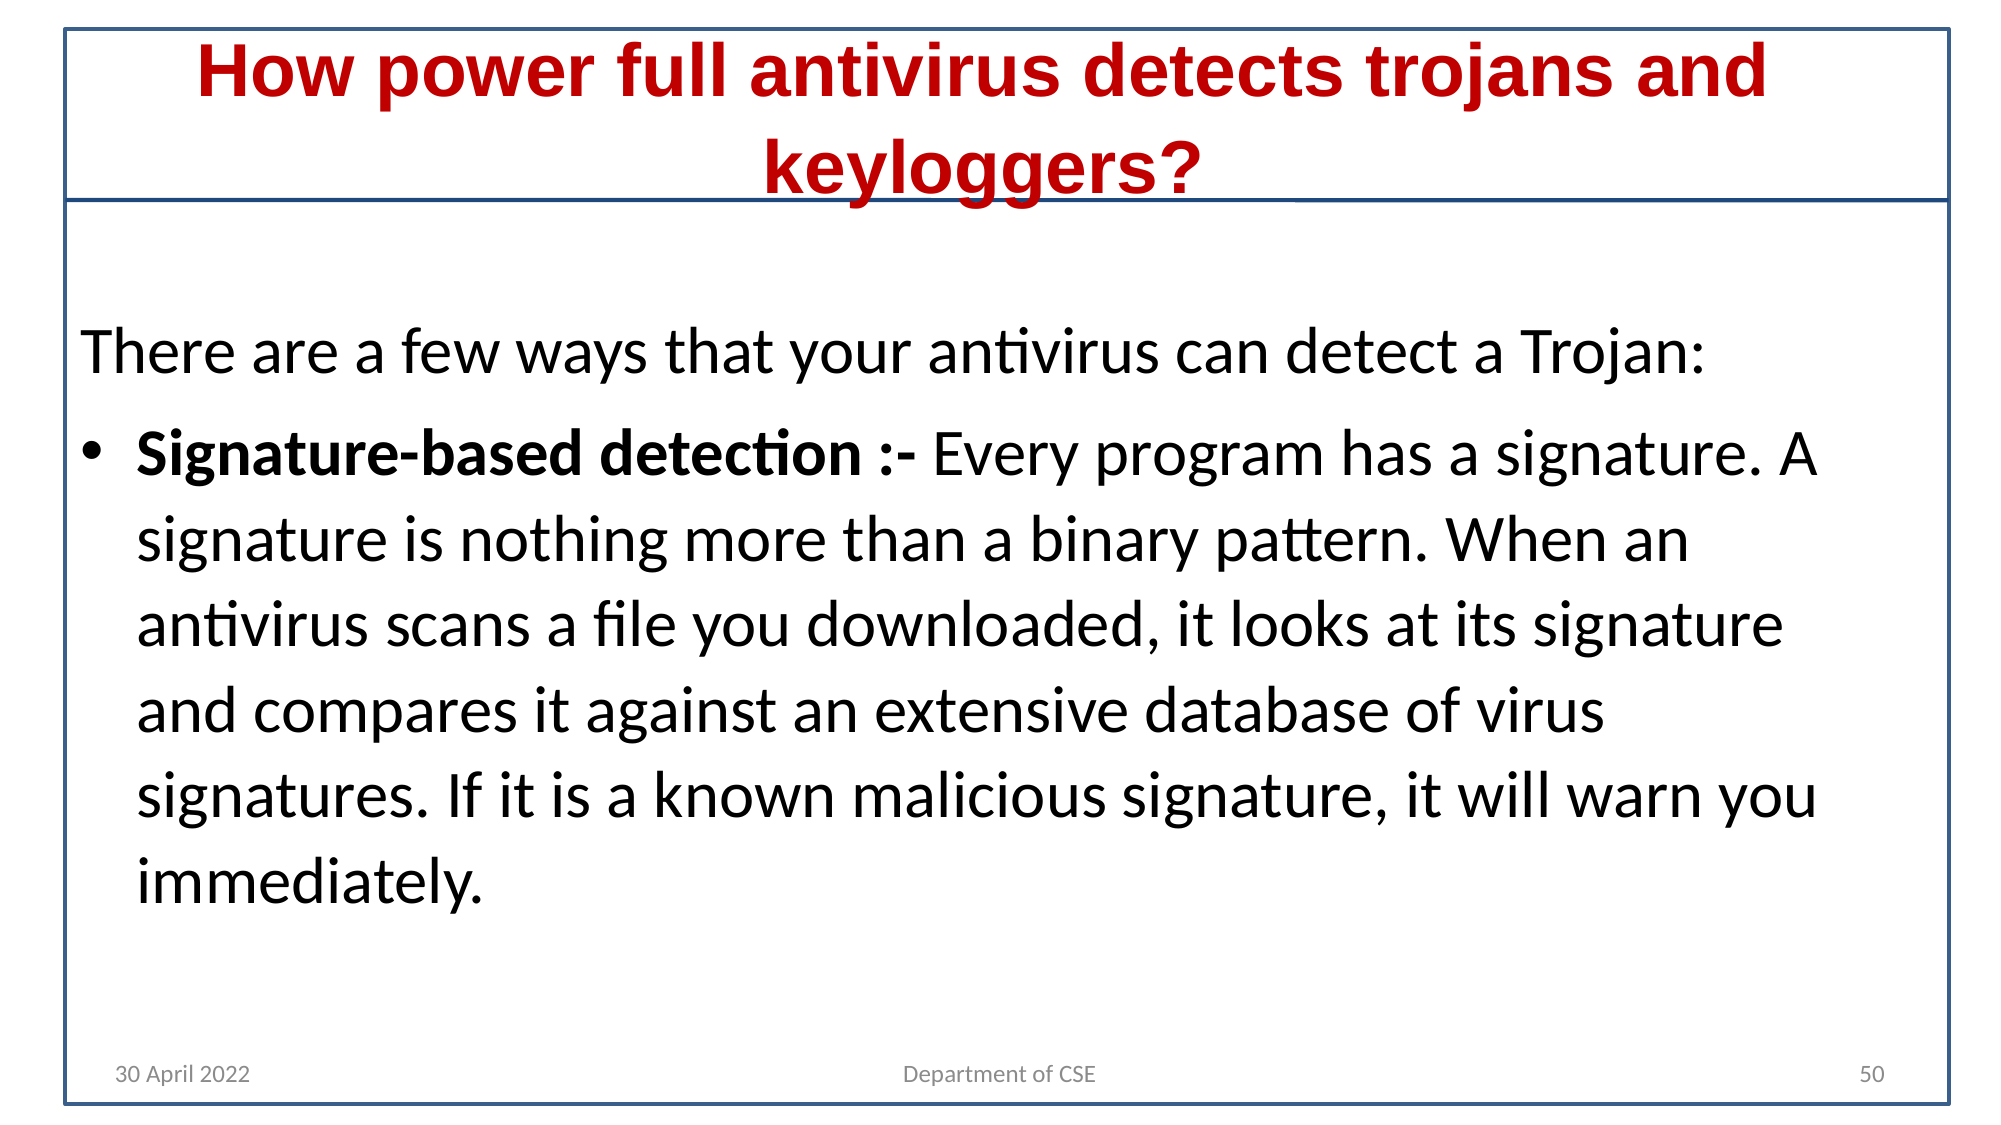

# How power full antivirus detects trojans and keyloggers?

There are a few ways that your antivirus can detect a Trojan:
Signature-based detection :- Every program has a signature. A signature is nothing more than a binary pattern. When an antivirus scans a file you downloaded, it looks at its signature and compares it against an extensive database of virus signatures. If it is a known malicious signature, it will warn you immediately.

30 April 2022
Department of CSE
50